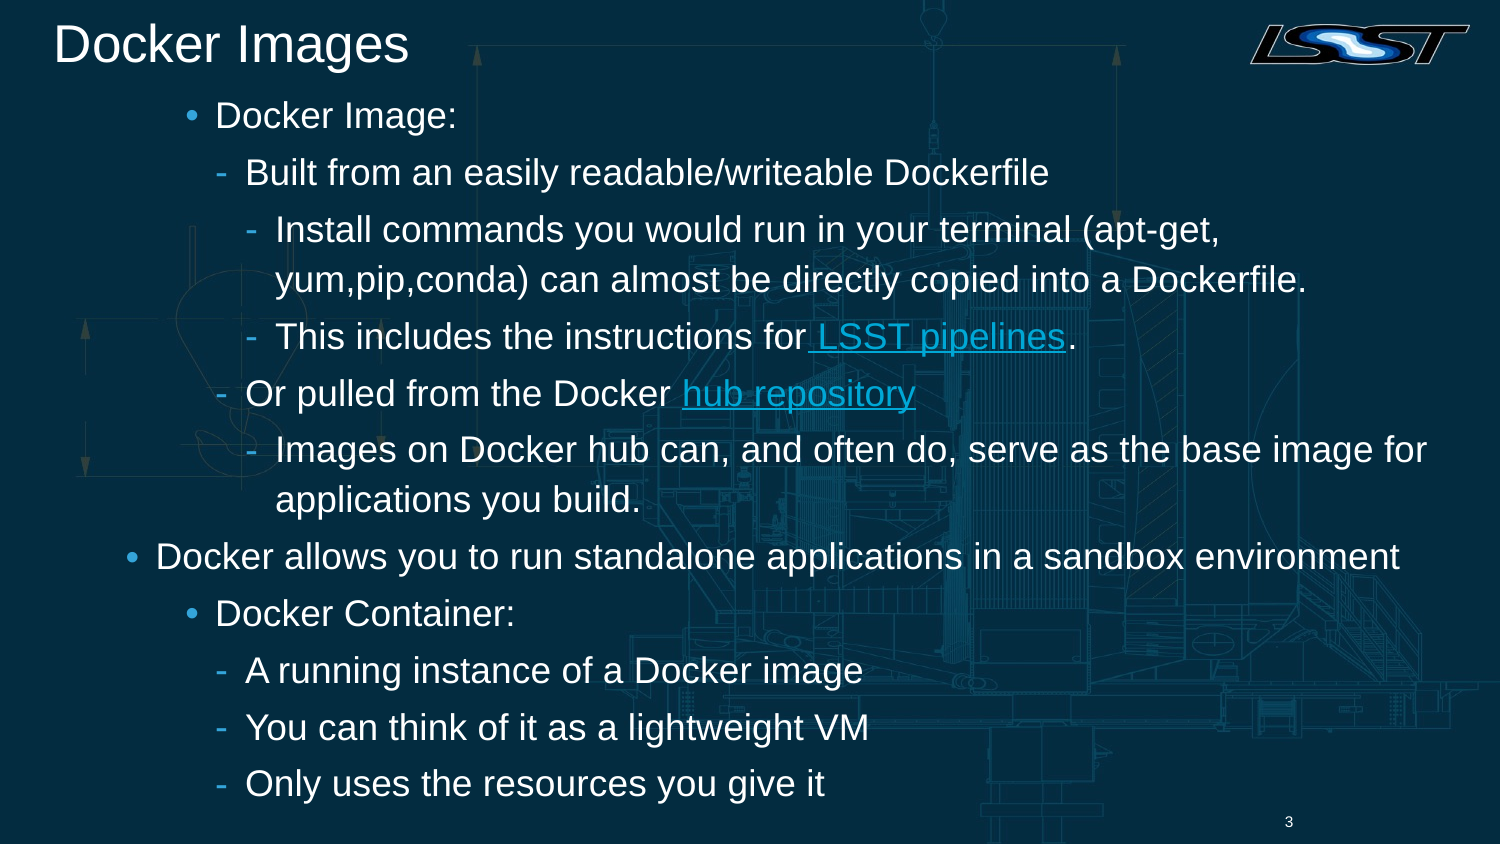

Docker Images
Docker Image:
Built from an easily readable/writeable Dockerfile
Install commands you would run in your terminal (apt-get, yum,pip,conda) can almost be directly copied into a Dockerfile.
This includes the instructions for LSST pipelines.
Or pulled from the Docker hub repository
Images on Docker hub can, and often do, serve as the base image for applications you build.
Docker allows you to run standalone applications in a sandbox environment
Docker Container:
A running instance of a Docker image
You can think of it as a lightweight VM
Only uses the resources you give it
3